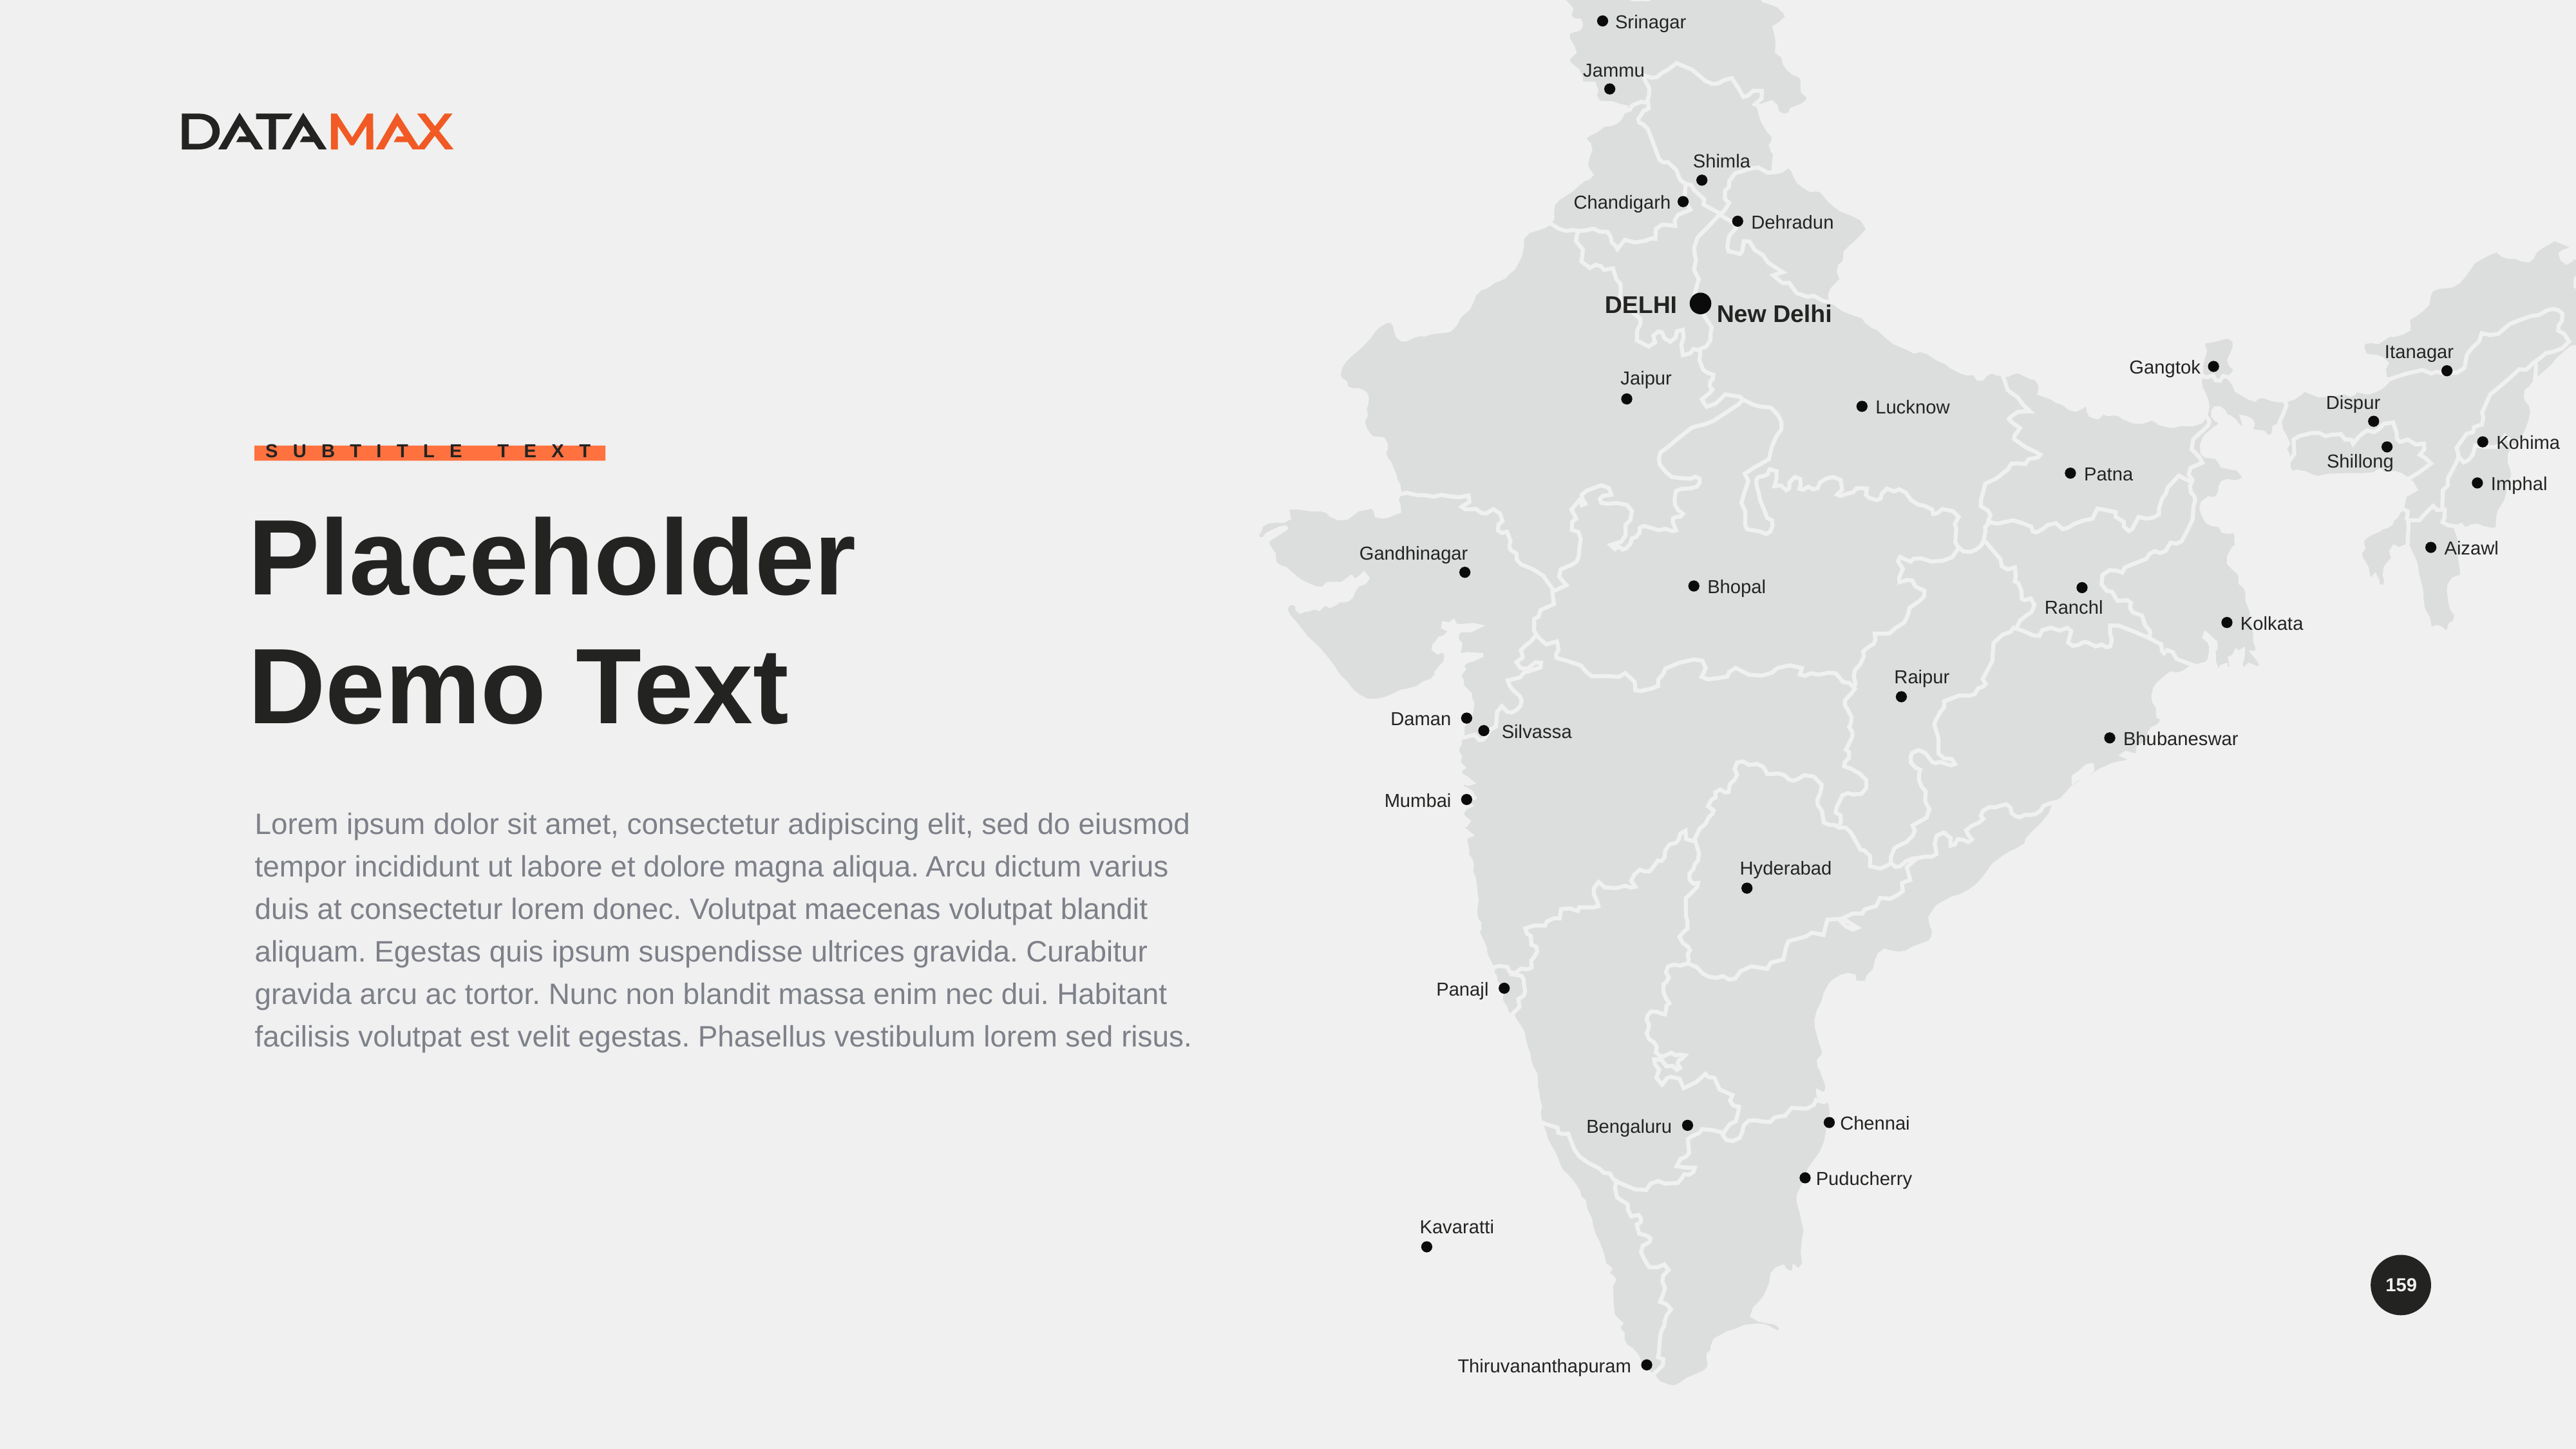

Srinagar

Jammu

Shimla

Chandigarh

Dehradun

DELHI

New Delhi
Itanagar

Gangtok

Jaipur

Dispur

Lucknow

Kohima

Subtitle Text

Placeholder Demo Text

Shillong
Patna

Imphal

Aizawl

Gandhinagar

Bhopal

Ranchl
Kolkata

Raipur

Daman

Silvassa

Bhubaneswar

Mumbai

Lorem ipsum dolor sit amet, consectetur adipiscing elit, sed do eiusmod tempor incididunt ut labore et dolore magna aliqua. Arcu dictum varius duis at consectetur lorem donec. Volutpat maecenas volutpat blandit aliquam. Egestas quis ipsum suspendisse ultrices gravida. Curabitur gravida arcu ac tortor. Nunc non blandit massa enim nec dui. Habitant facilisis volutpat est velit egestas. Phasellus vestibulum lorem sed risus.
Hyderabad

Panajl

Chennai

Bengaluru

Puducherry

Kavaratti

159
Thiruvananthapuram